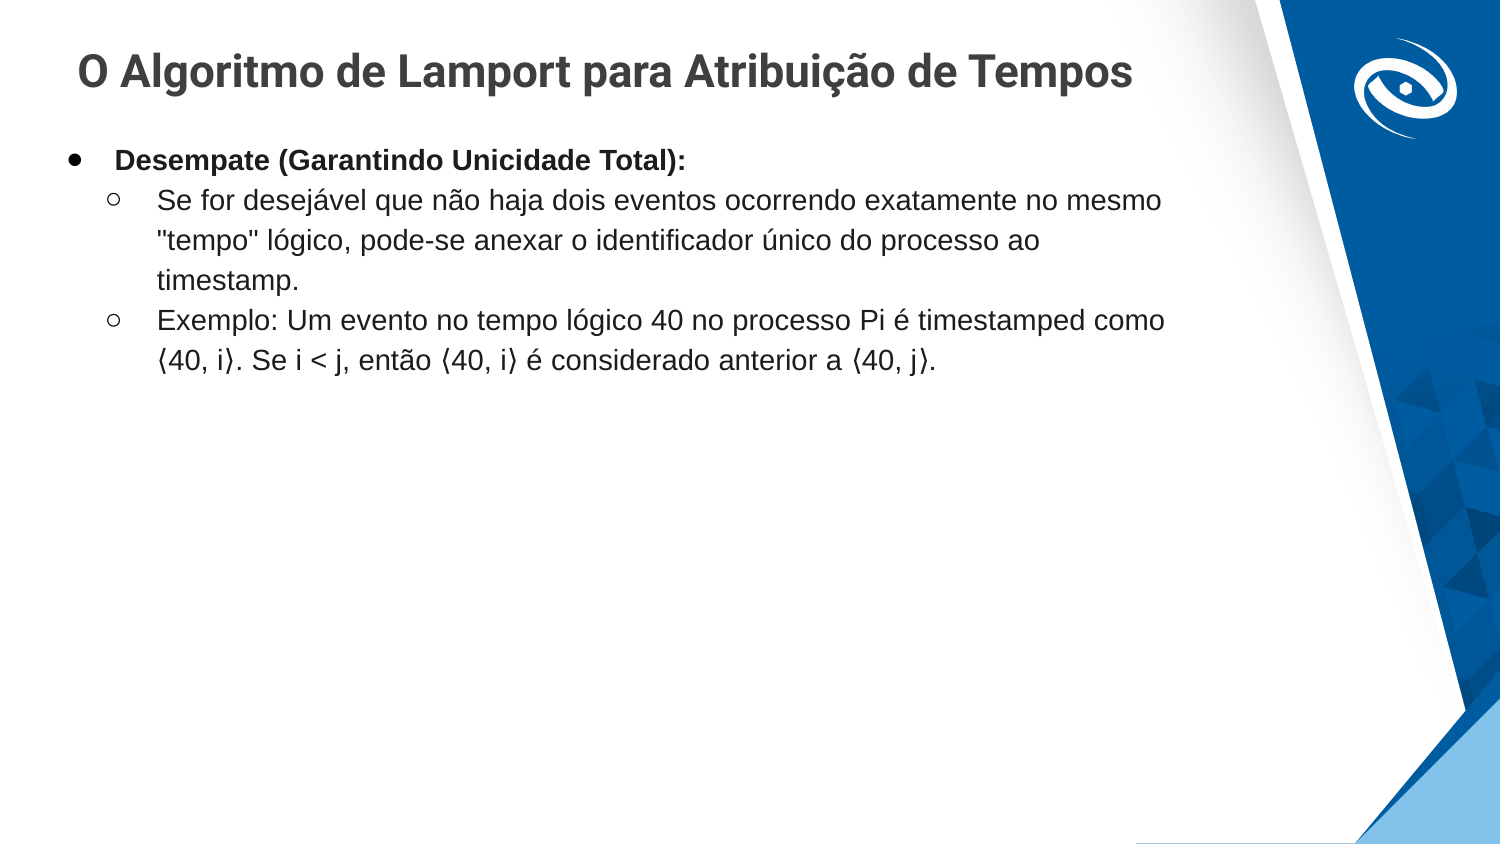

# O Algoritmo de Lamport para Atribuição de Tempos
Desempate (Garantindo Unicidade Total):
Se for desejável que não haja dois eventos ocorrendo exatamente no mesmo "tempo" lógico, pode-se anexar o identificador único do processo ao timestamp.
Exemplo: Um evento no tempo lógico 40 no processo Pi é timestamped como ⟨40, i⟩. Se i < j, então ⟨40, i⟩ é considerado anterior a ⟨40, j⟩.